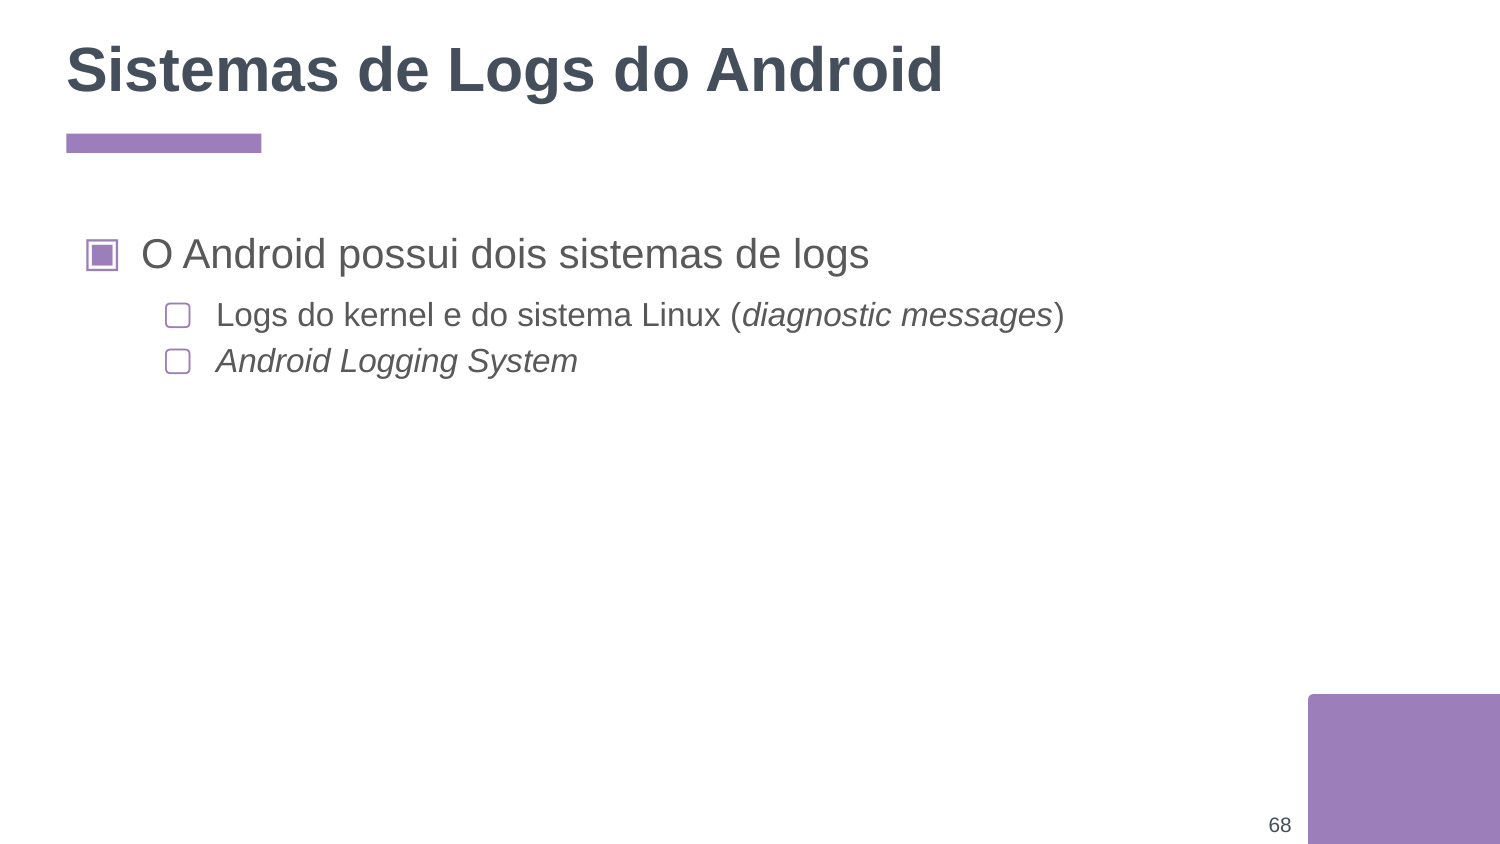

# Sistemas de Logs do Android
O Android possui dois sistemas de logs
Logs do kernel e do sistema Linux (diagnostic messages)
Android Logging System
68